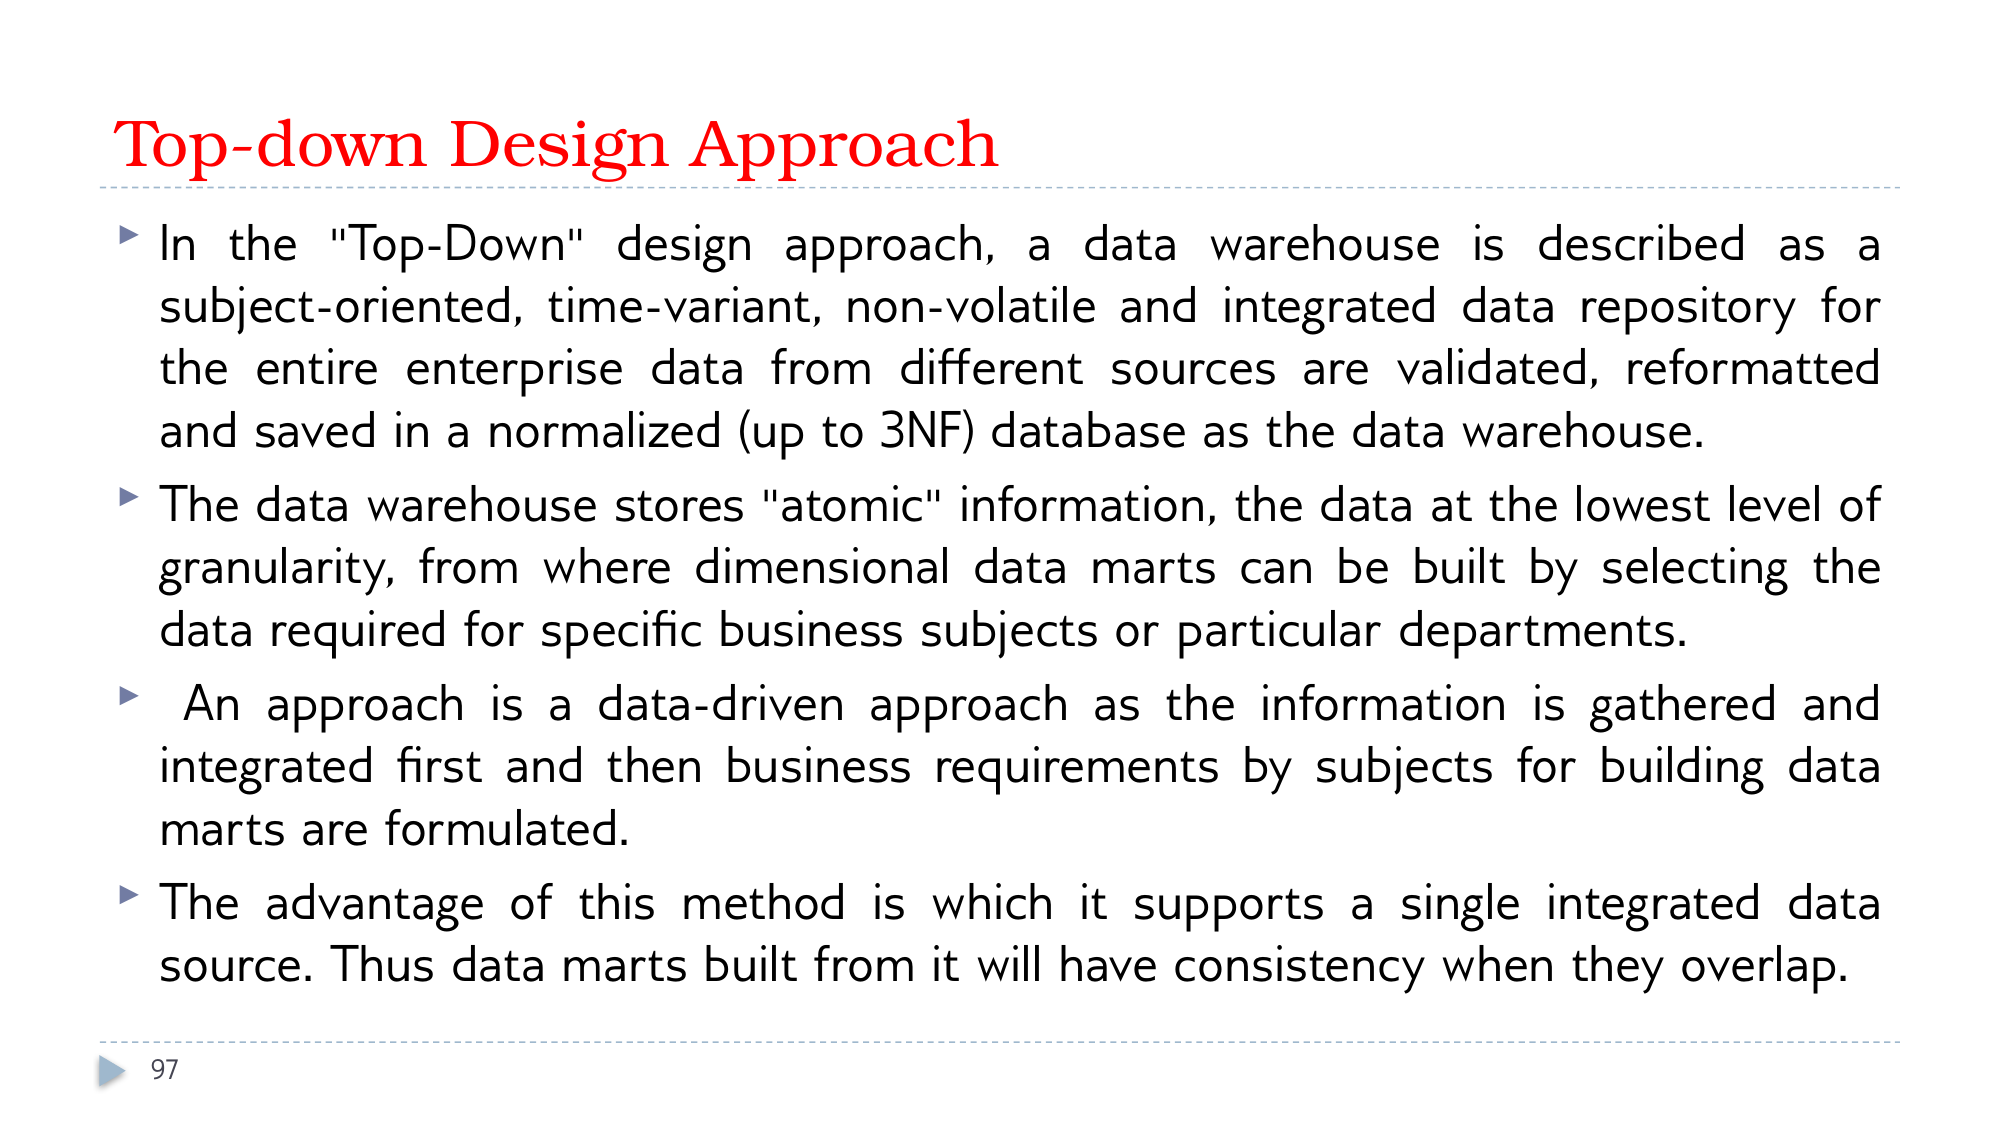

# Top-down Design Approach
In the "Top-Down" design approach, a data warehouse is described as a subject-oriented, time-variant, non-volatile and integrated data repository for the entire enterprise data from different sources are validated, reformatted and saved in a normalized (up to 3NF) database as the data warehouse.
The data warehouse stores "atomic" information, the data at the lowest level of granularity, from where dimensional data marts can be built by selecting the data required for specific business subjects or particular departments.
 An approach is a data-driven approach as the information is gathered and integrated first and then business requirements by subjects for building data marts are formulated.
The advantage of this method is which it supports a single integrated data source. Thus data marts built from it will have consistency when they overlap.
97